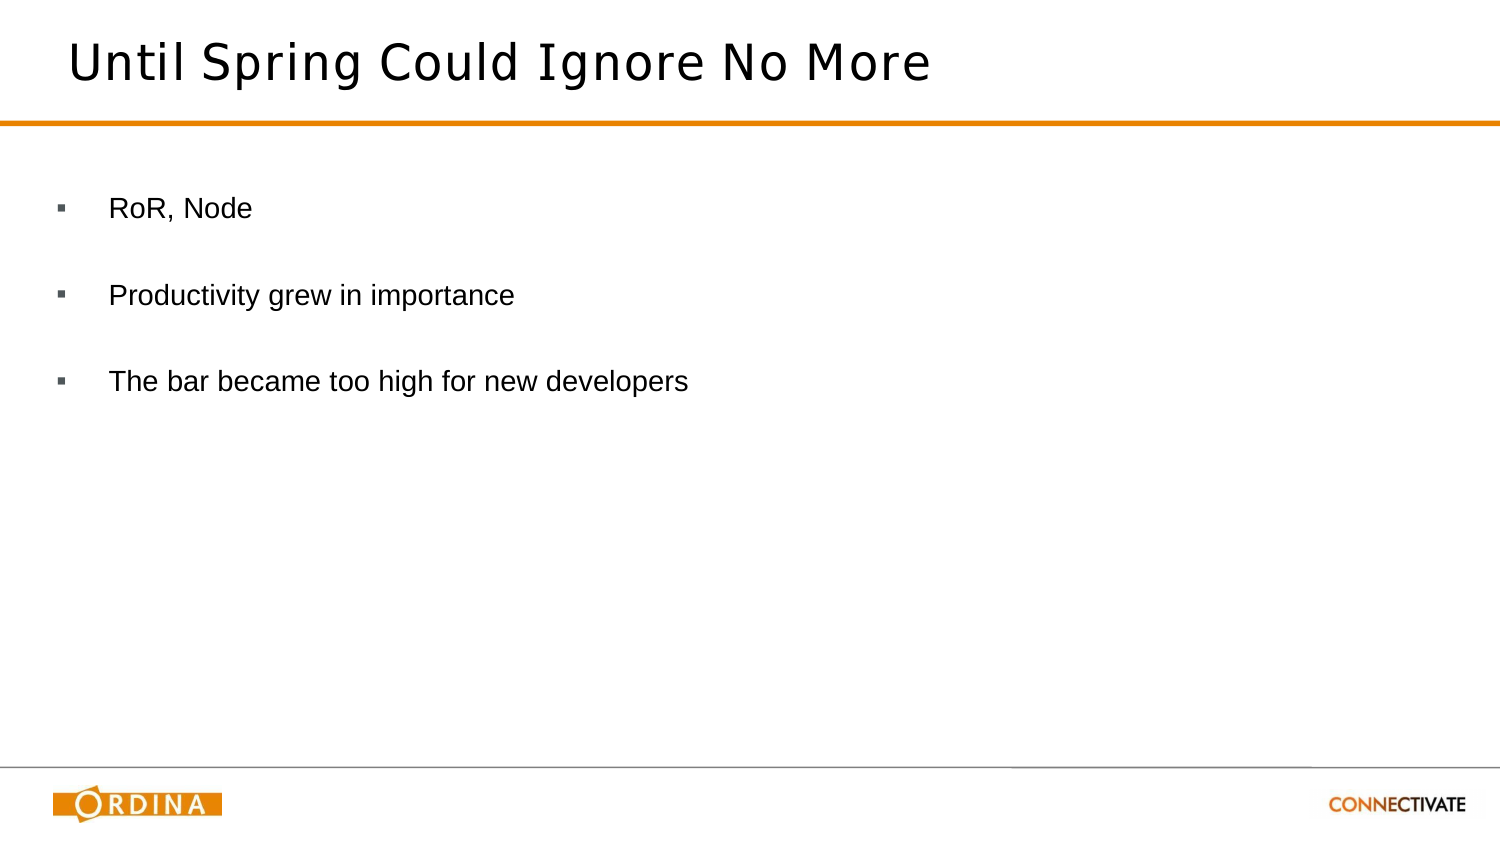

# Until Spring Could Ignore No More
RoR, Node
Productivity grew in importance
The bar became too high for new developers